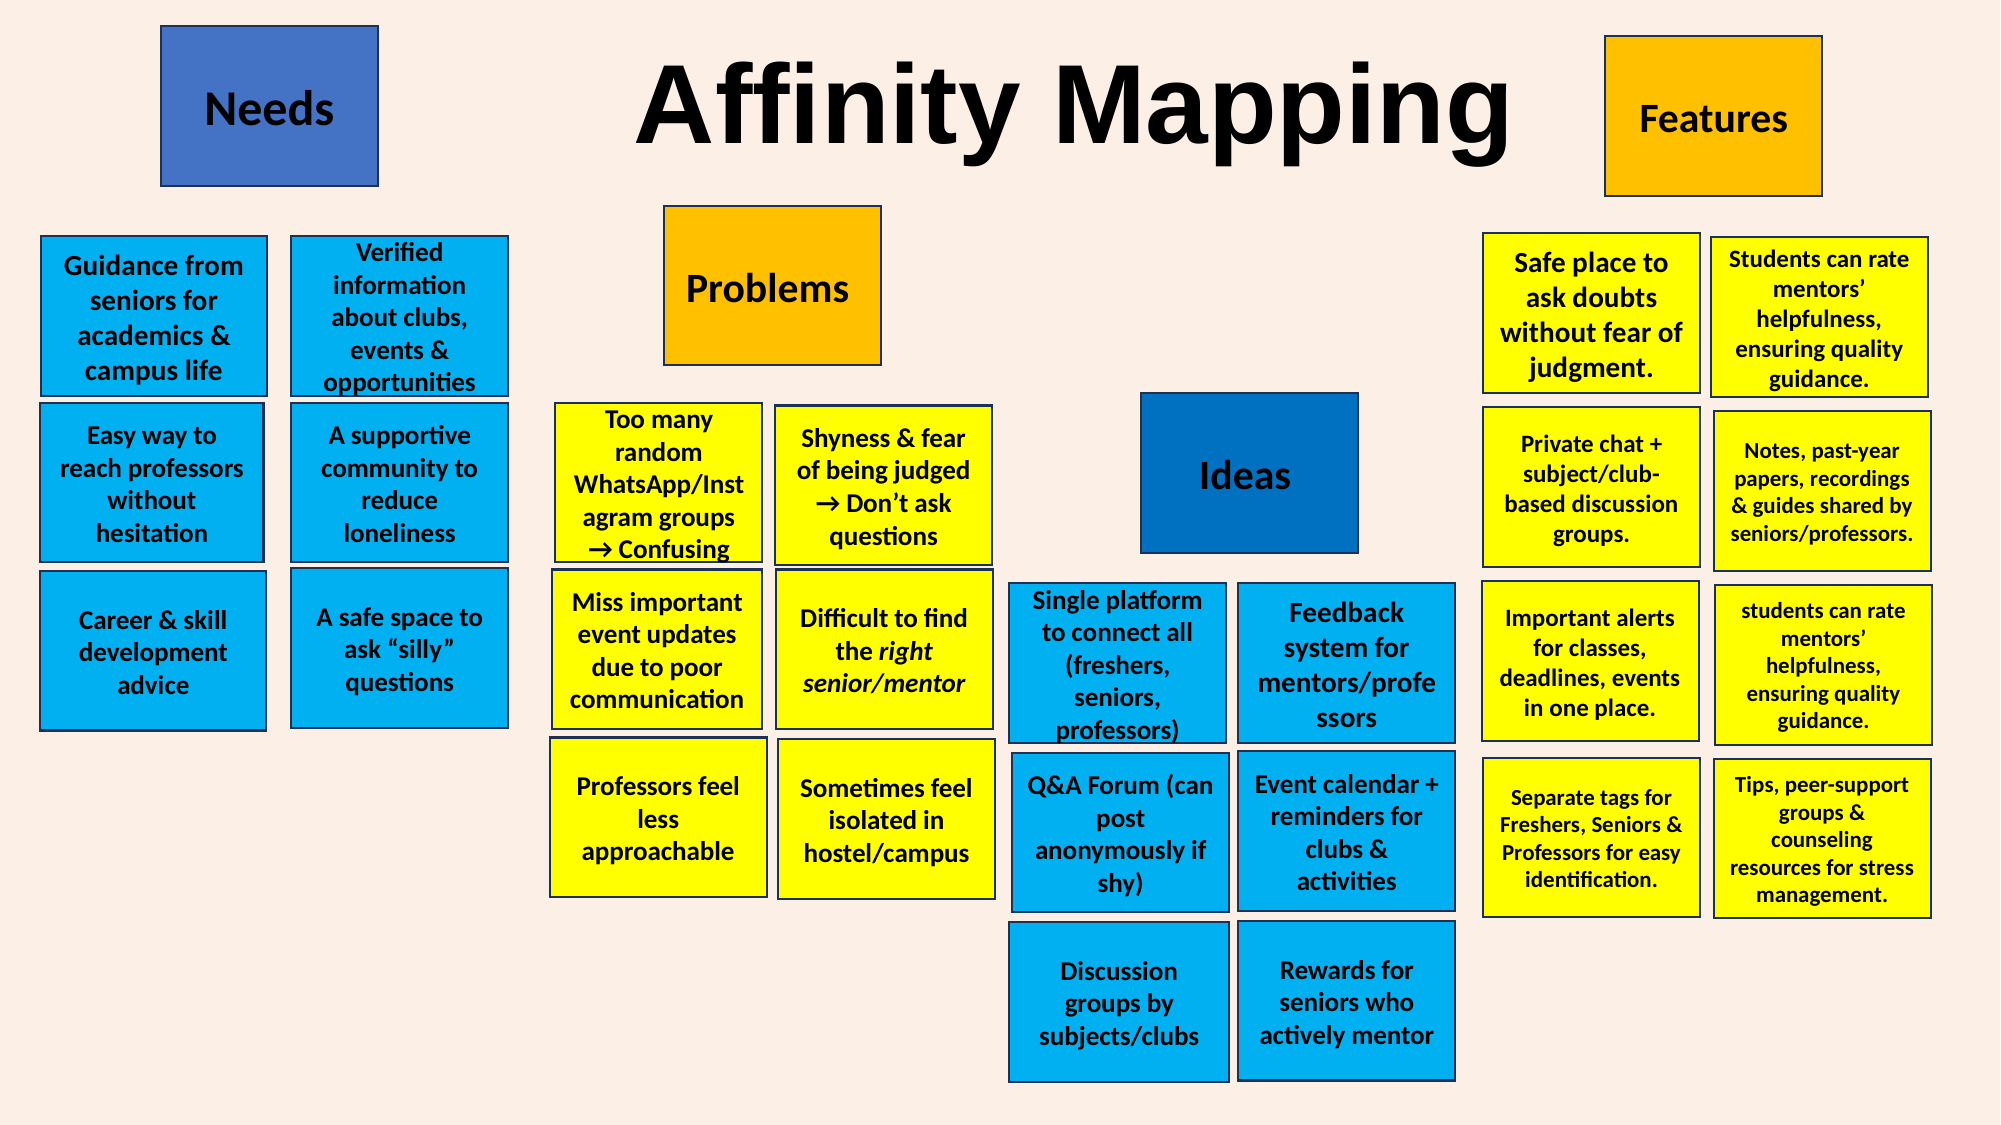

Affinity Mapping
Needs
Features
Problems
Safe place to ask doubts without fear of judgment.
Guidance from seniors for academics & campus life
Verified information about clubs, events & opportunities
Students can rate mentors’ helpfulness, ensuring quality guidance.
Ideas
Easy way to reach professors without hesitation
A supportive community to reduce loneliness
Too many random WhatsApp/Instagram groups → Confusing
Shyness & fear of being judged → Don’t ask questions
Private chat + subject/club-based discussion groups.
Notes, past-year papers, recordings & guides shared by seniors/professors.
A safe space to ask “silly” questions
Miss important event updates due to poor communication
Difficult to find the right senior/mentor
Career & skill development advice
Important alerts for classes, deadlines, events in one place.
Single platform to connect all (freshers, seniors, professors)
Feedback system for mentors/professors
students can rate mentors’ helpfulness, ensuring quality guidance.
Professors feel less approachable
Sometimes feel isolated in hostel/campus
Event calendar + reminders for clubs & activities
Q&A Forum (can post anonymously if shy)
Separate tags for Freshers, Seniors & Professors for easy identification.
Tips, peer-support groups & counseling resources for stress management.
Rewards for seniors who actively mentor
Discussion groups by subjects/clubs